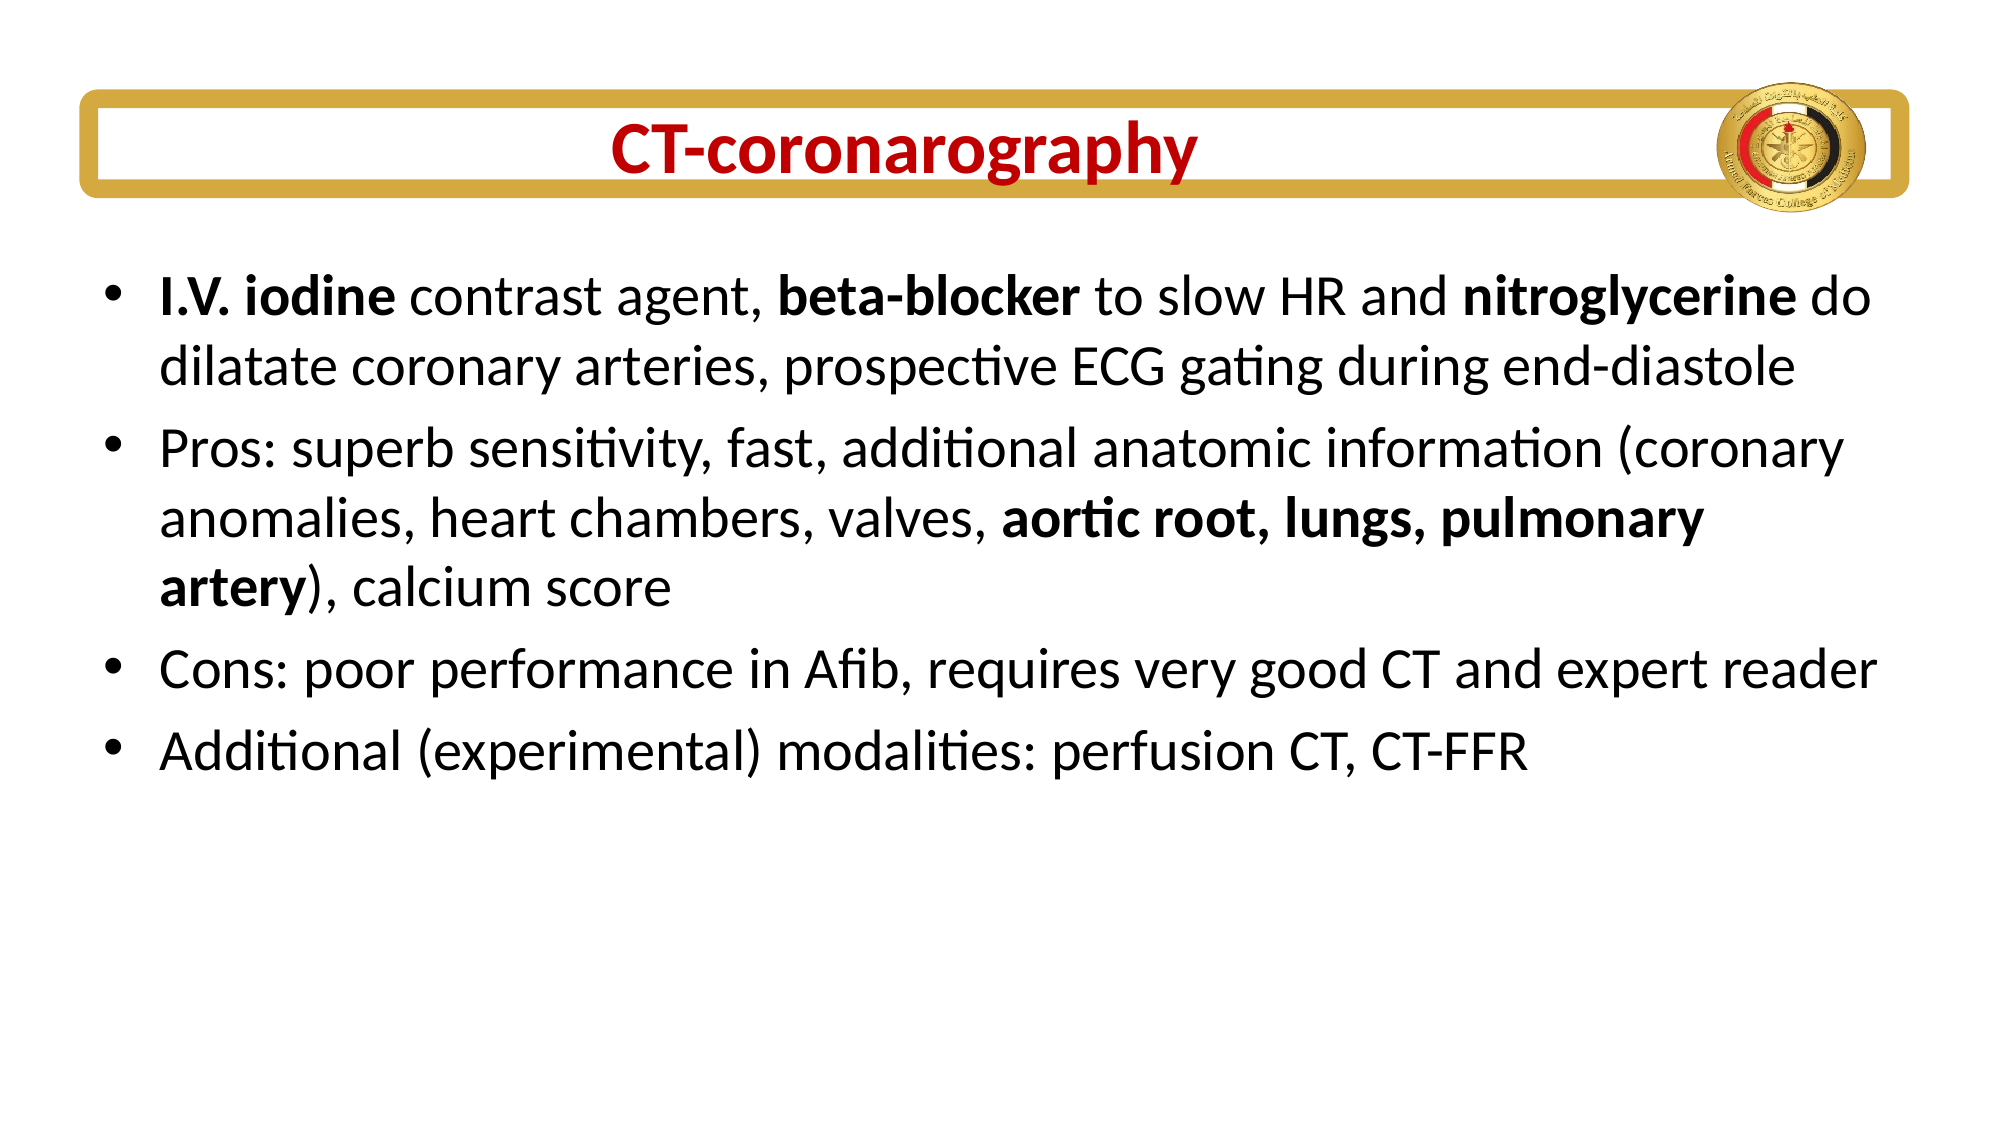

# CT-coronarography
I.V. iodine contrast agent, beta-blocker to slow HR and nitroglycerine do dilatate coronary arteries, prospective ECG gating during end-diastole
Pros: superb sensitivity, fast, additional anatomic information (coronary anomalies, heart chambers, valves, aortic root, lungs, pulmonary artery), calcium score
Cons: poor performance in Afib, requires very good CT and expert reader
Additional (experimental) modalities: perfusion CT, CT-FFR